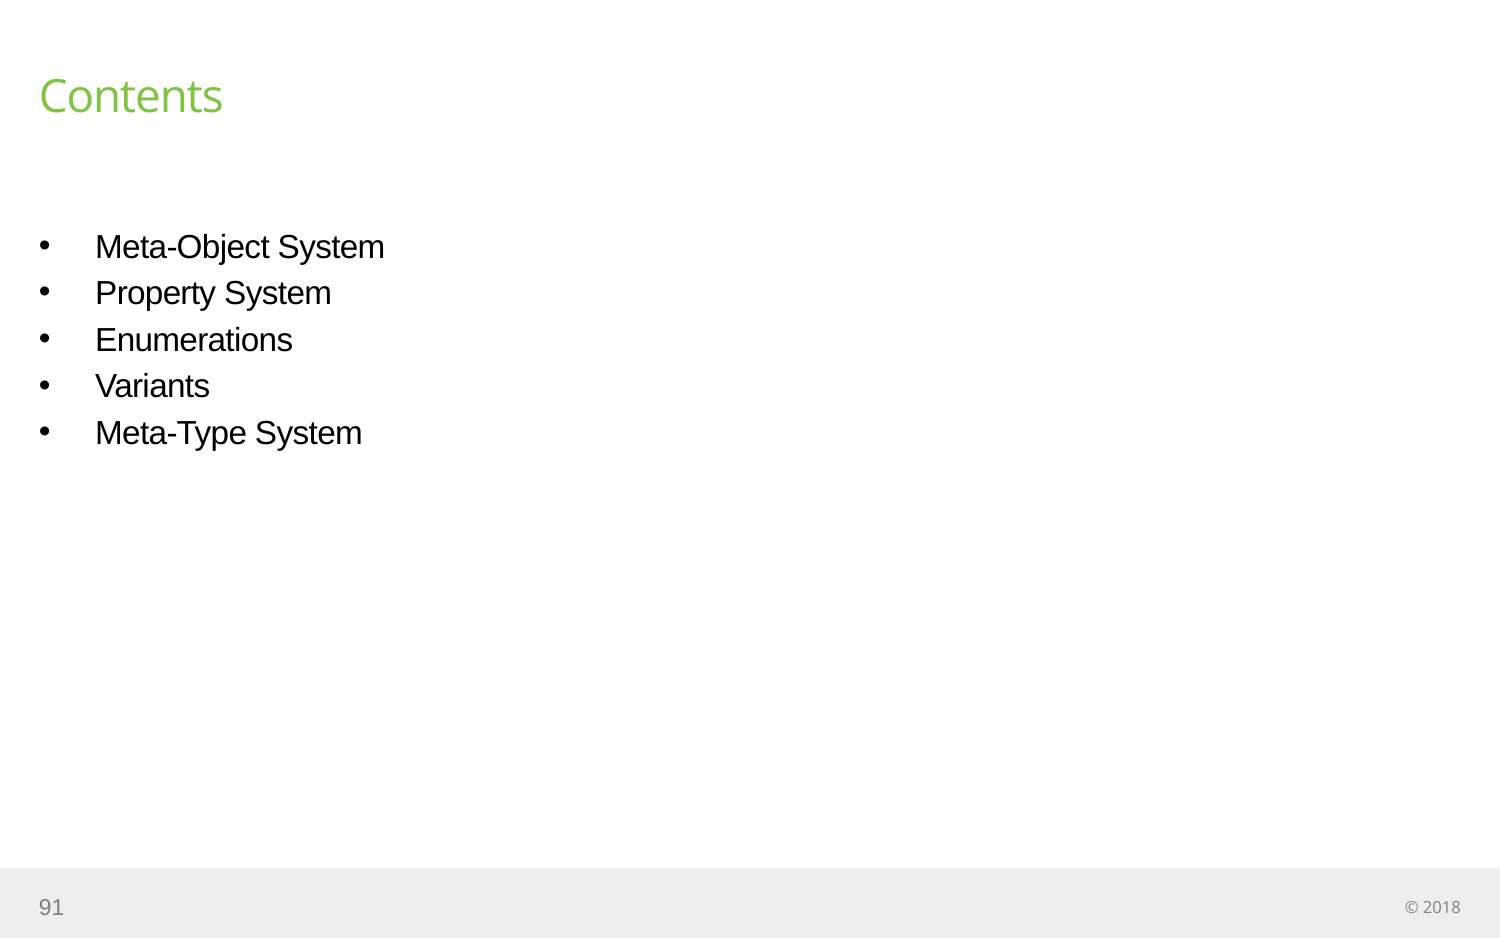

# Contents
Meta-Object System
Property System
Enumerations
Variants
Meta-Type System

91
© 2018